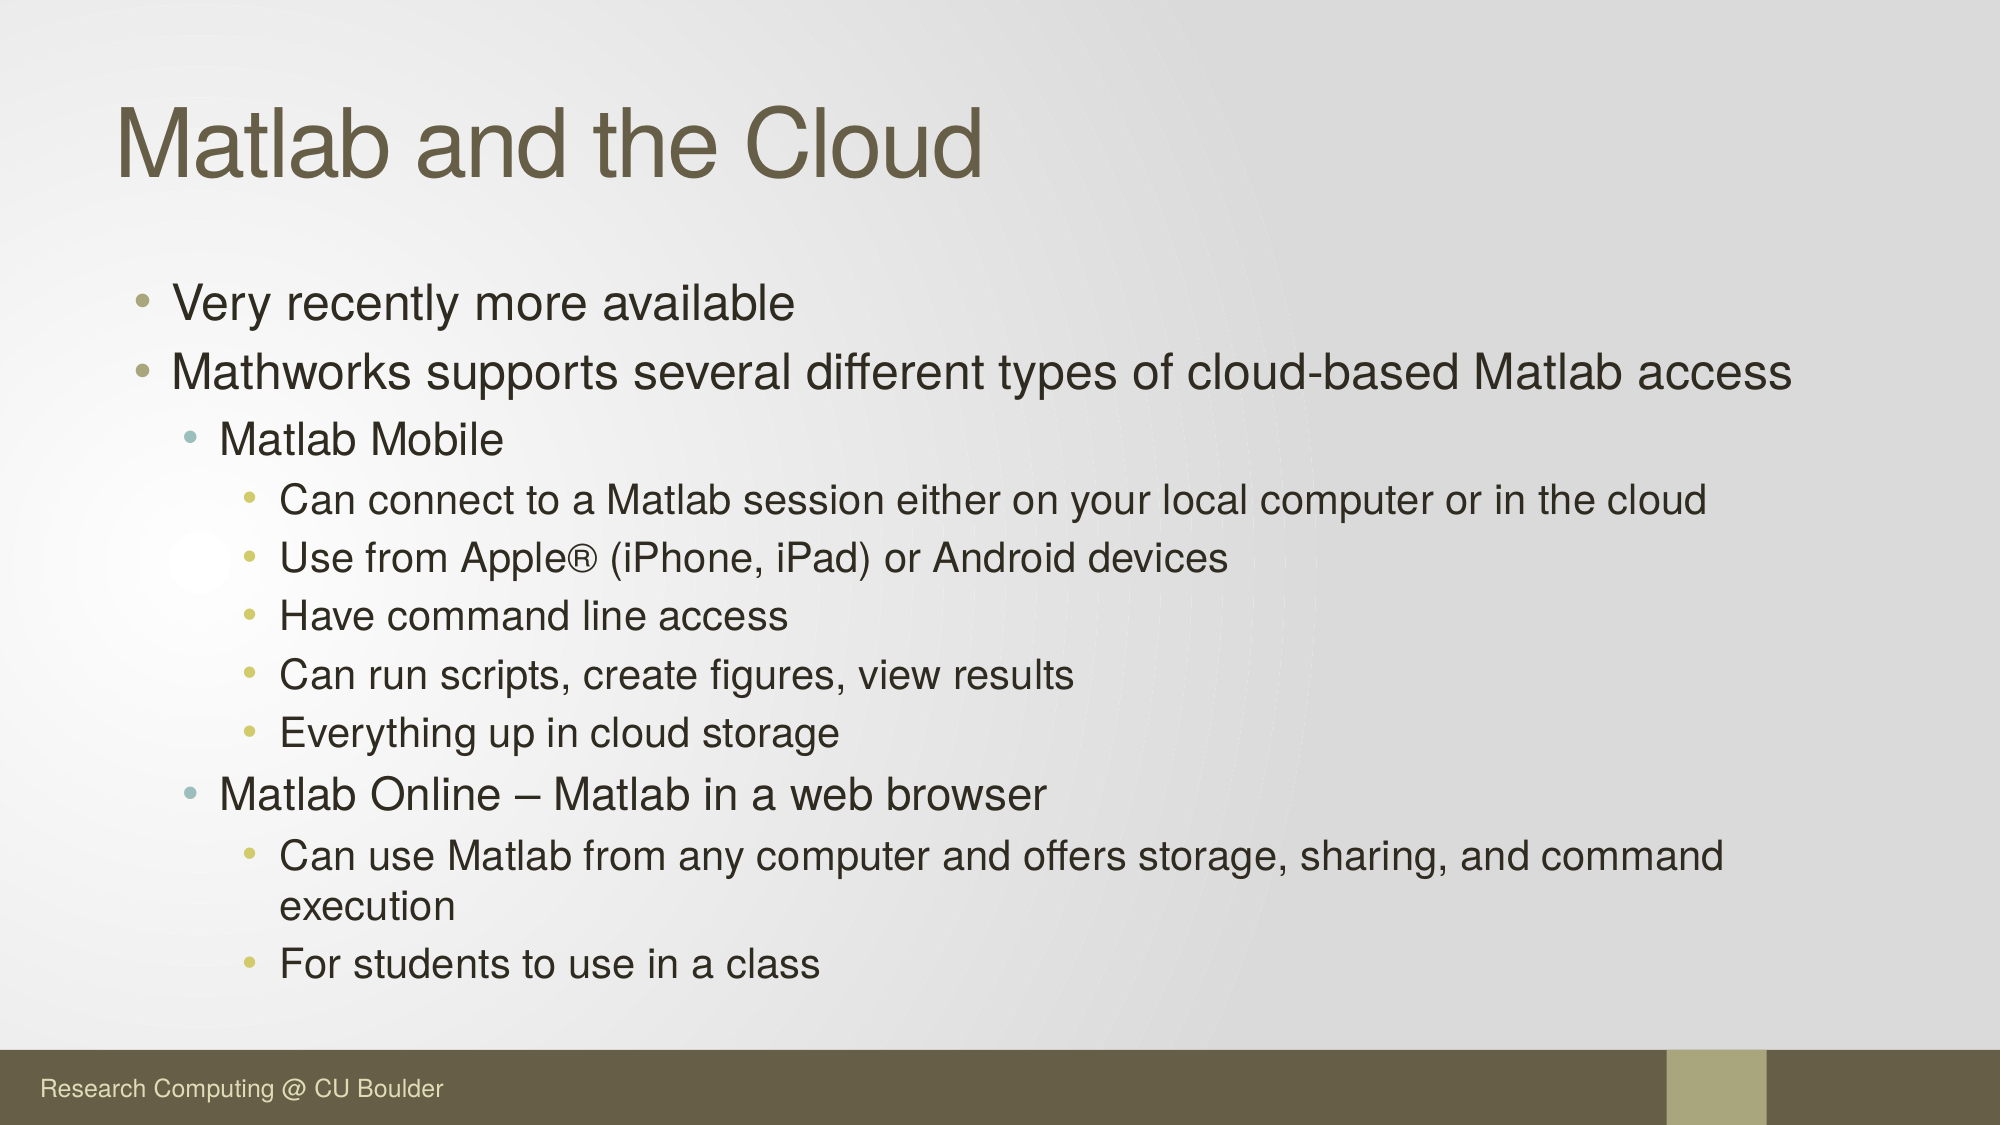

# Matlab and the Cloud
Very recently more available
Mathworks supports several different types of cloud-based Matlab access
Matlab Mobile
Can connect to a Matlab session either on your local computer or in the cloud
Use from Apple® (iPhone, iPad) or Android devices
Have command line access
Can run scripts, create figures, view results
Everything up in cloud storage
Matlab Online – Matlab in a web browser
Can use Matlab from any computer and offers storage, sharing, and command execution
For students to use in a class